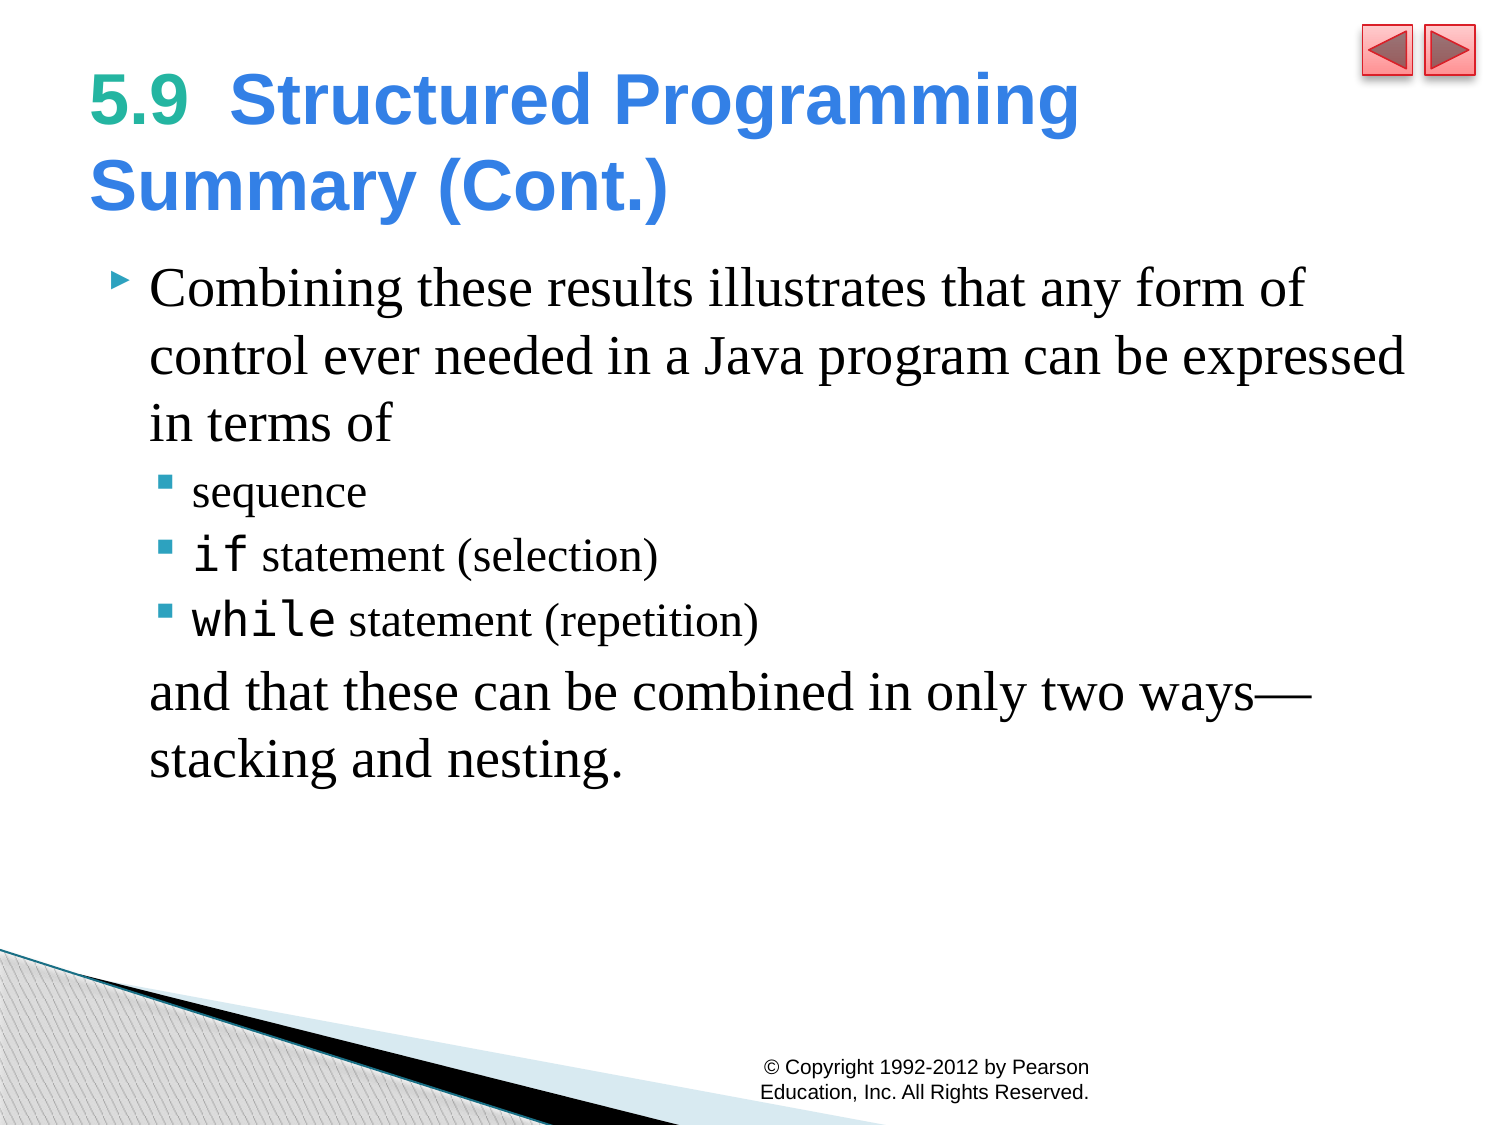

# 5.9  Structured Programming Summary (Cont.)
Combining these results illustrates that any form of control ever needed in a Java program can be expressed in terms of
sequence
if statement (selection)
while statement (repetition)
	and that these can be combined in only two ways—stacking and nesting.
© Copyright 1992-2012 by Pearson Education, Inc. All Rights Reserved.